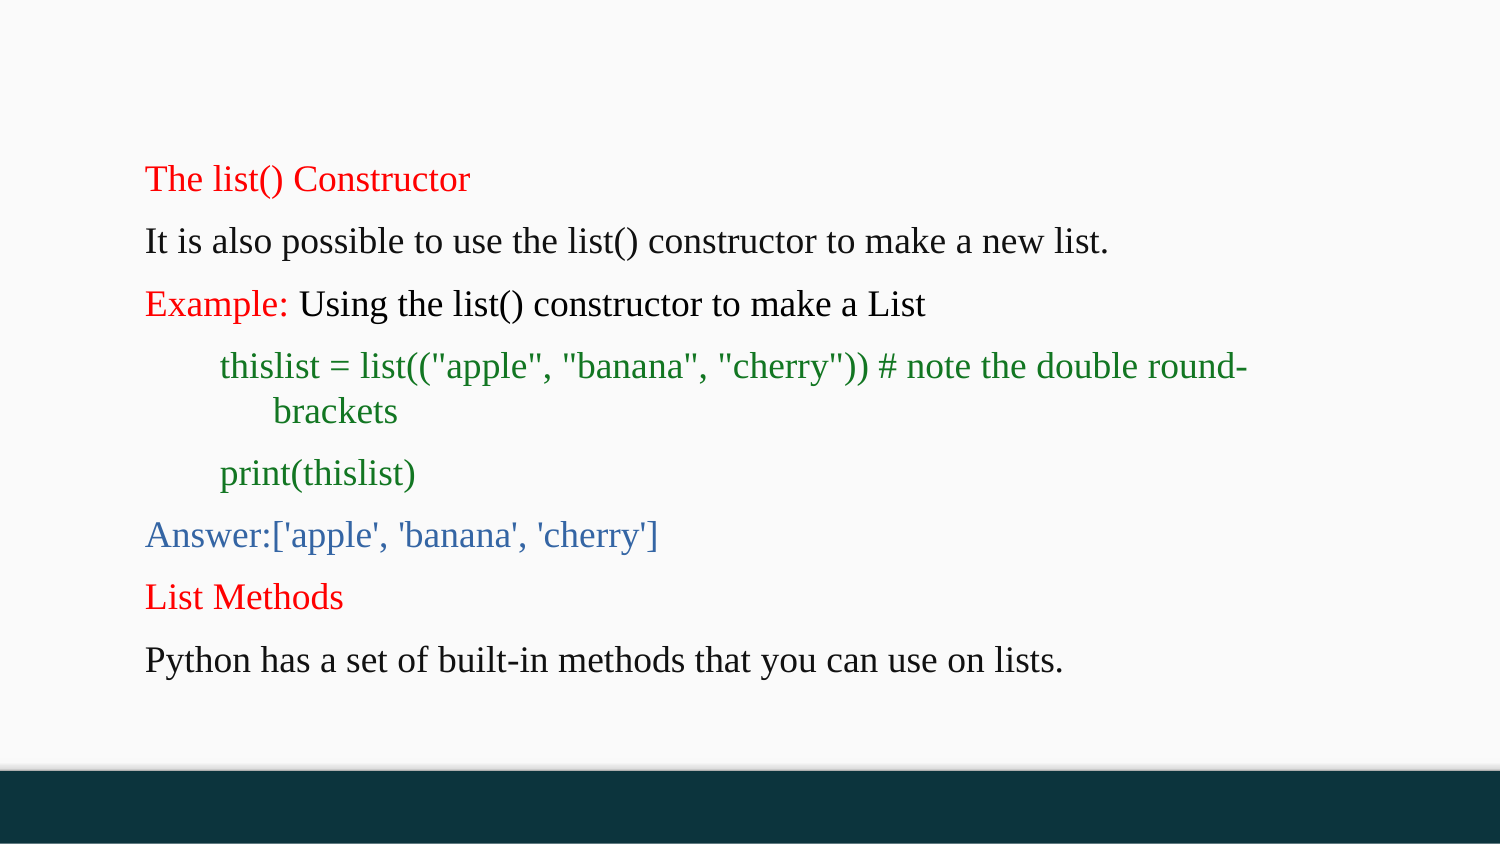

The list() Constructor
It is also possible to use the list() constructor to make a new list.
Example: Using the list() constructor to make a List
thislist = list(("apple", "banana", "cherry")) # note the double round-brackets
print(thislist)
Answer:['apple', 'banana', 'cherry']
List Methods
Python has a set of built-in methods that you can use on lists.